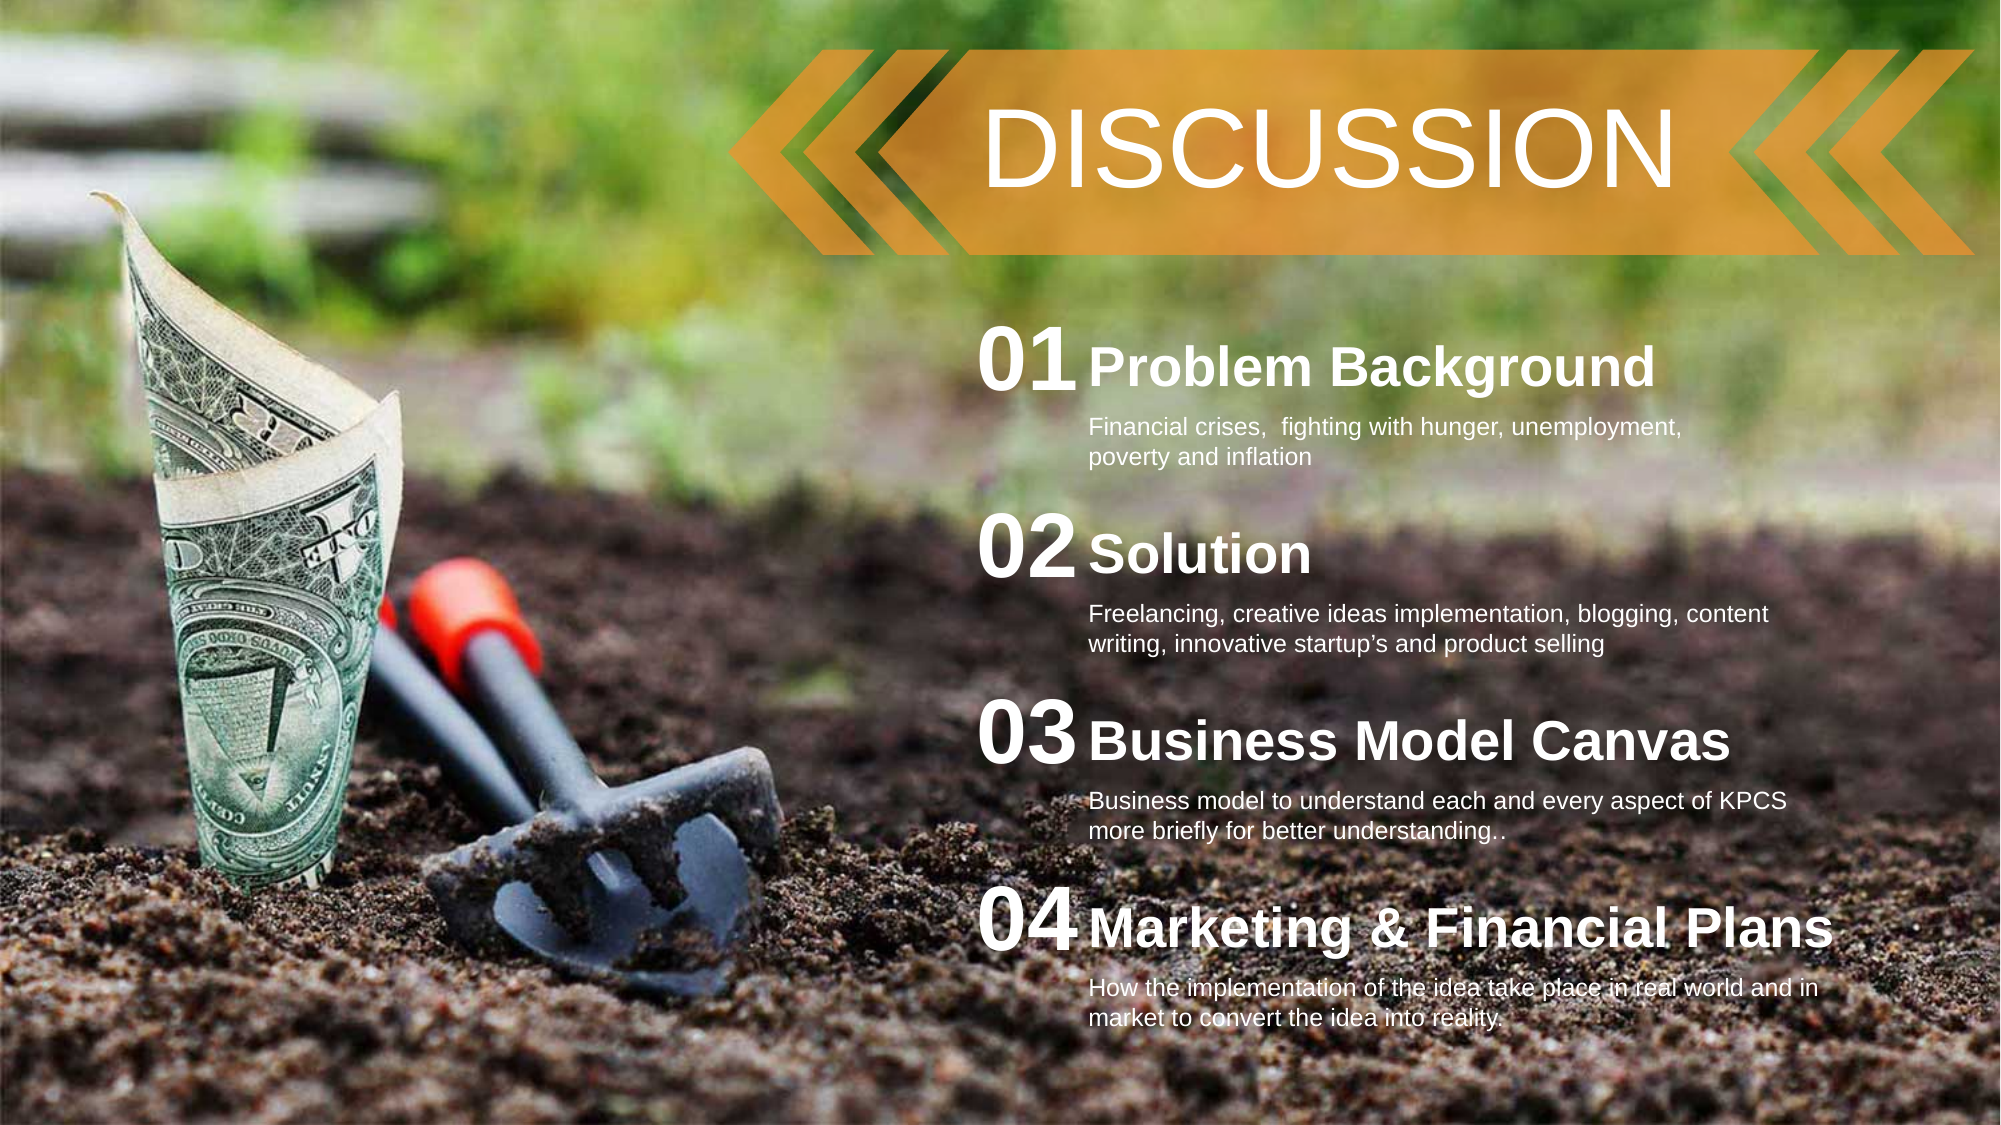

DISCUSSION
01
Problem Background
Financial crises,  fighting with hunger, unemployment, poverty and inflation
02
Solution
Freelancing, creative ideas implementation, blogging, content writing, innovative startup’s and product selling
03
Business Model Canvas
Business model to understand each and every aspect of KPCS more briefly for better understanding..
04
Marketing & Financial Plans
How the implementation of the idea take place in real world and in market to convert the idea into reality.